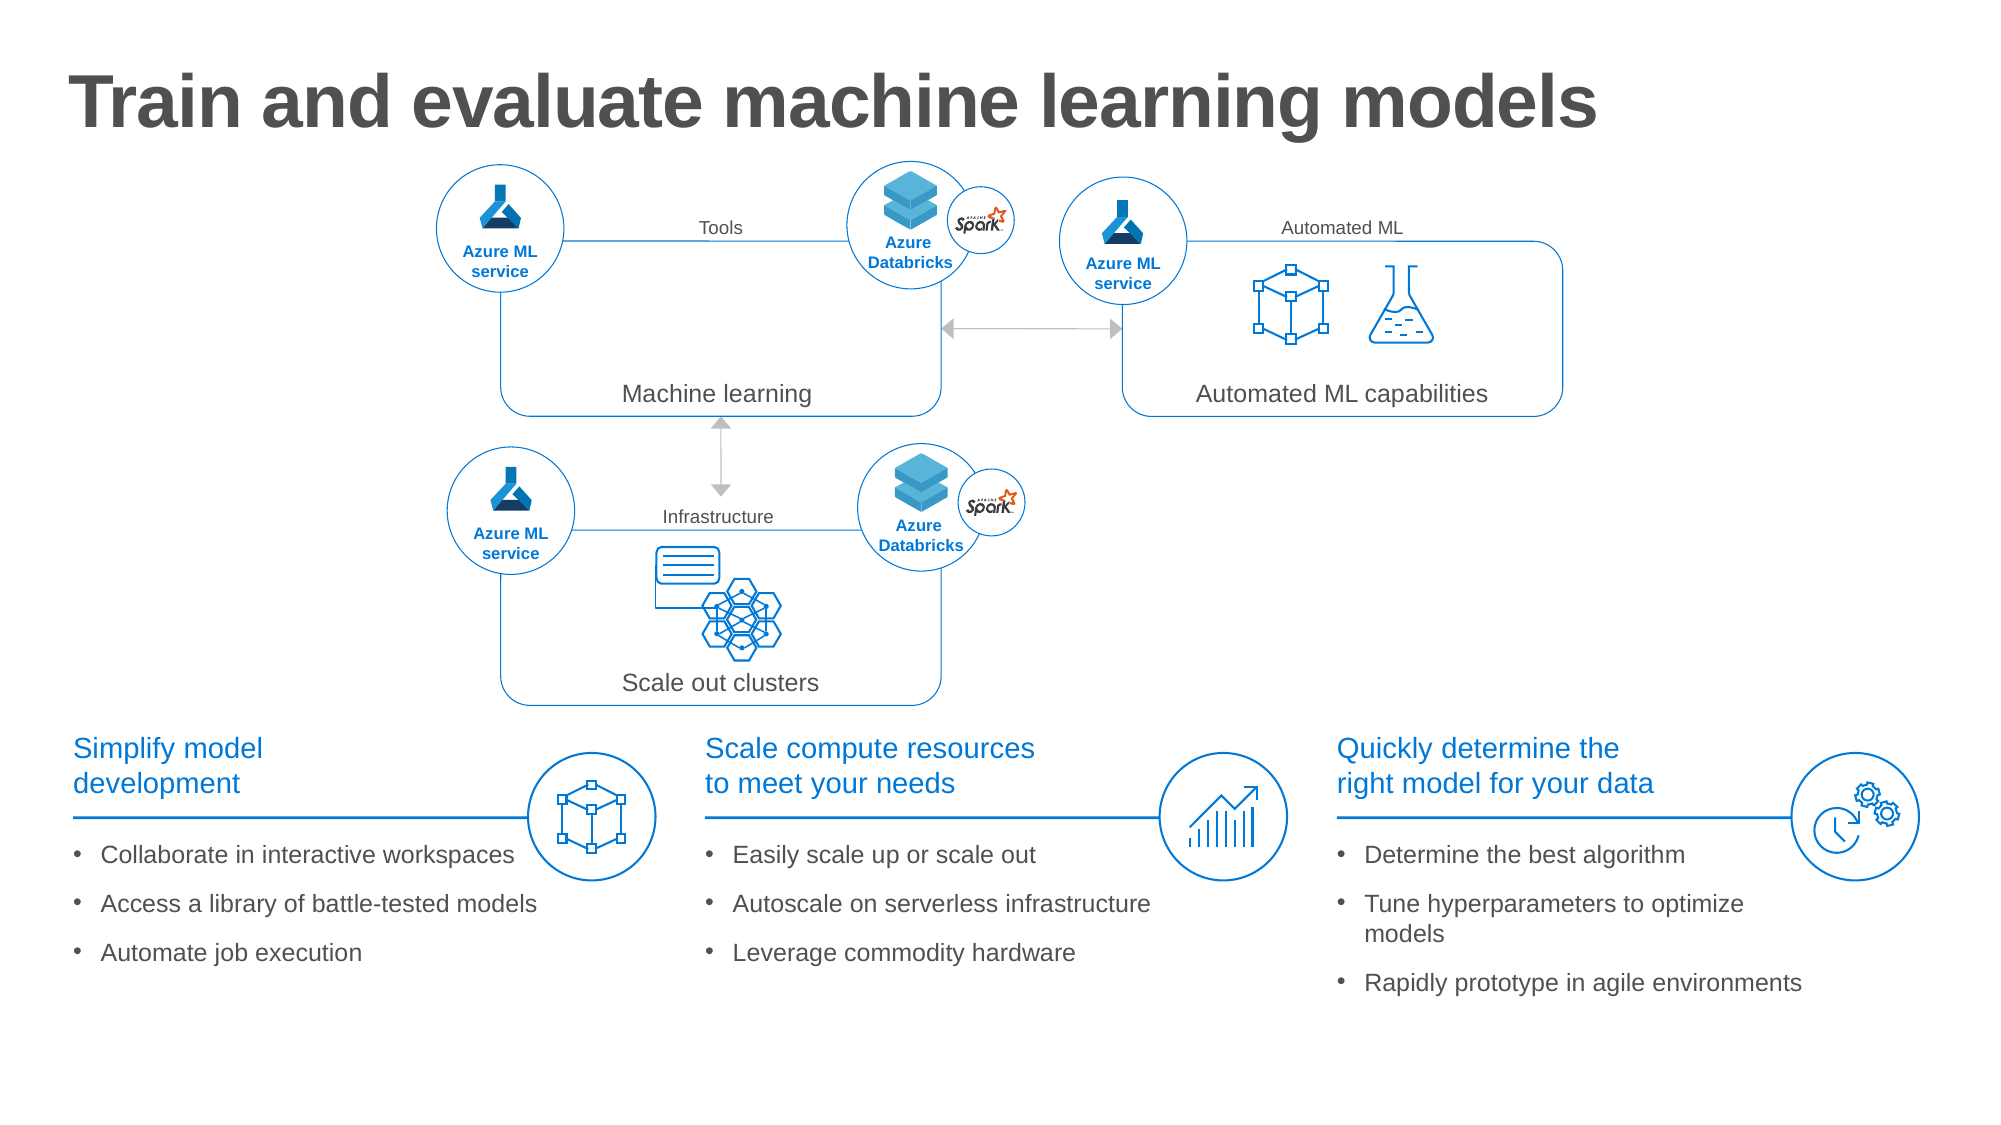

# Train and evaluate machine learning models

Azure
Databricks

Azure ML service

Azure ML service

Tools
Automated ML
Machine learning
Automated ML capabilities

Azure
Databricks

Azure ML service

Infrastructure
Scale out clusters

Simplify model development
Scale compute resources
to meet your needs
Quickly determine the
right model for your data
Collaborate in interactive workspaces
Access a library of battle-tested models
Automate job execution
Easily scale up or scale out
Autoscale on serverless infrastructure
Leverage commodity hardware
Determine the best algorithm
Tune hyperparameters to optimize models
Rapidly prototype in agile environments